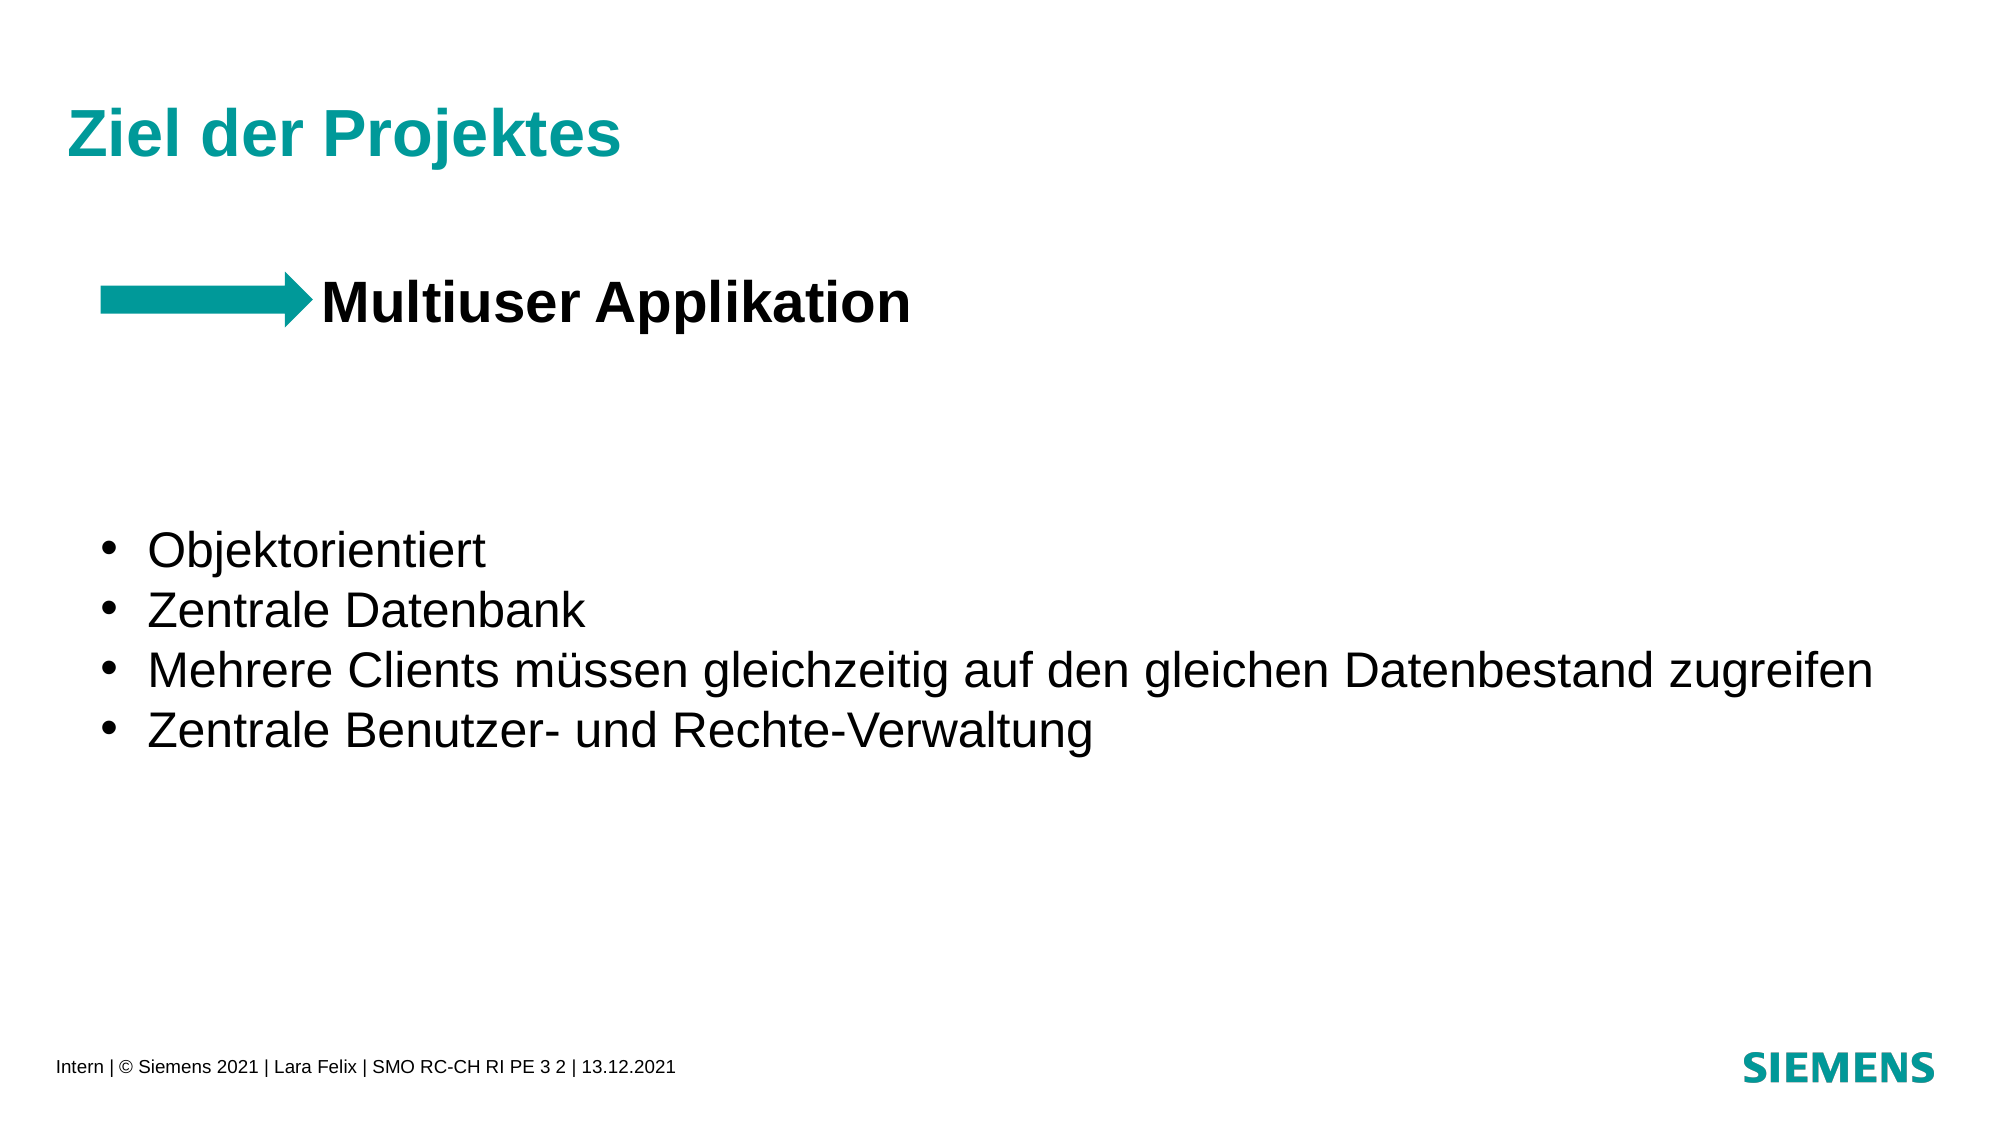

# Ziel der Projektes

Multiuser Applikation

Objektorientiert
Zentrale Datenbank
Mehrere Clients müssen gleichzeitig auf den gleichen Datenbestand zugreifen
Zentrale Benutzer- und Rechte-Verwaltung

Intern | © Siemens 2021 | Lara Felix | SMO RC-CH RI PE 3 2 | 13.12.2021